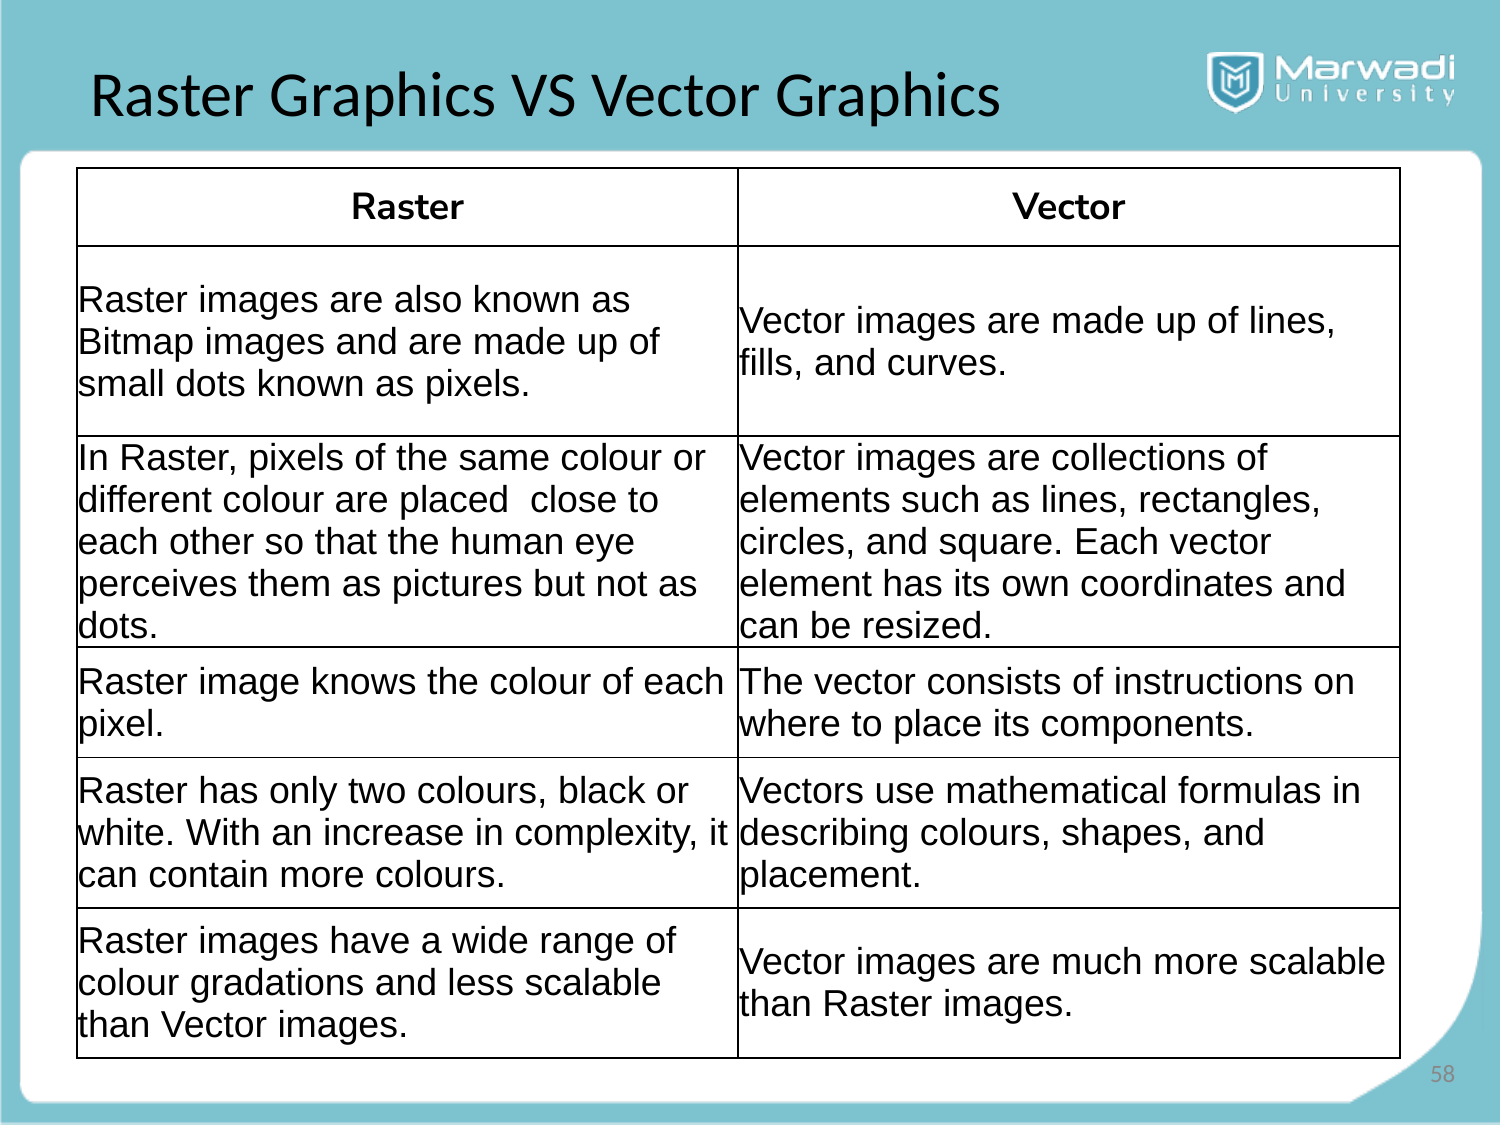

# Raster Graphics VS Vector Graphics
| Raster | Vector |
| --- | --- |
| Raster images are also known as Bitmap images and are made up of small dots known as pixels. | Vector images are made up of lines, fills, and curves. |
| In Raster, pixels of the same colour or different colour are placed close to each other so that the human eye perceives them as pictures but not as dots. | Vector images are collections of elements such as lines, rectangles, circles, and square. Each vector element has its own coordinates and can be resized. |
| Raster image knows the colour of each pixel. | The vector consists of instructions on where to place its components. |
| Raster has only two colours, black or white. With an increase in complexity, it can contain more colours. | Vectors use mathematical formulas in describing colours, shapes, and placement. |
| Raster images have a wide range of colour gradations and less scalable than Vector images. | Vector images are much more scalable than Raster images. |
58